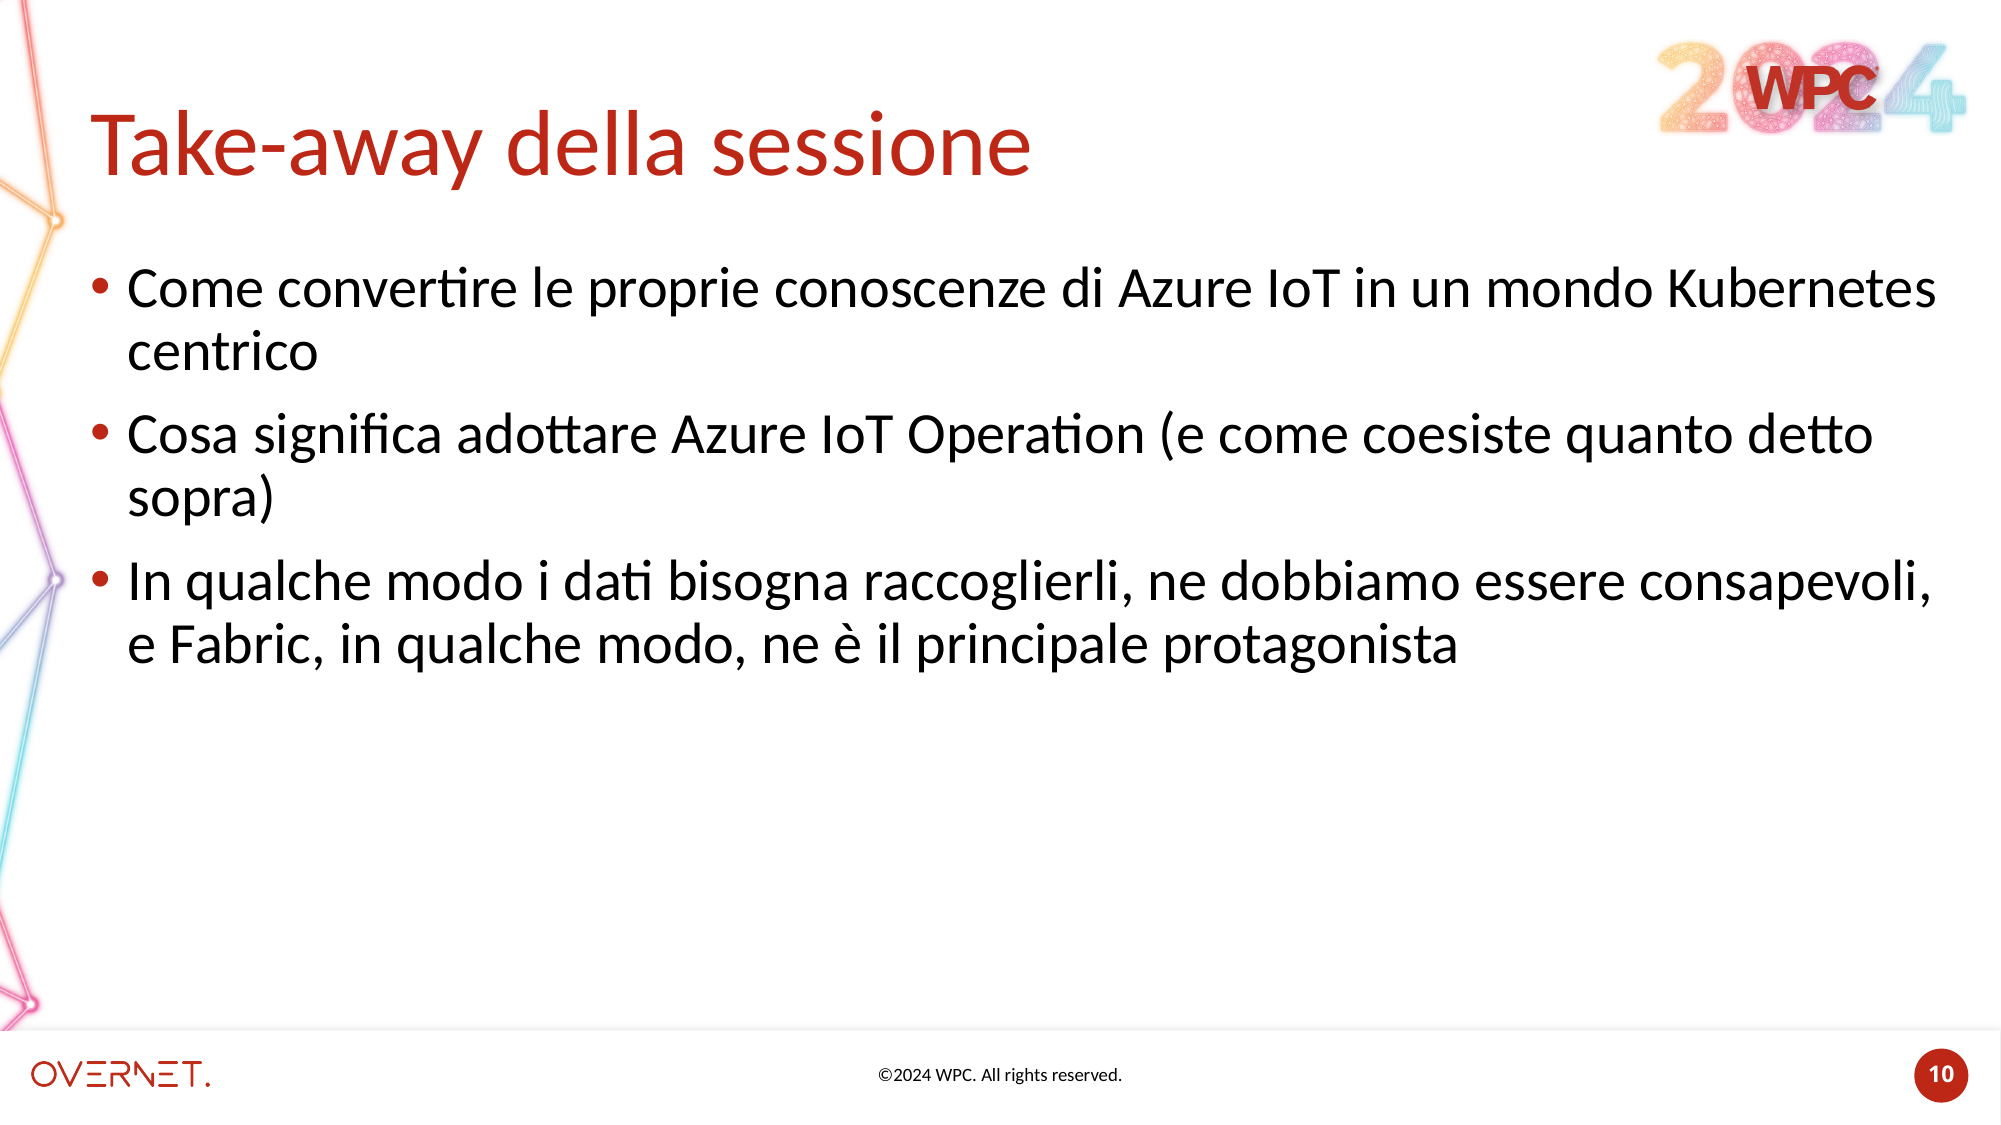

# Take-away della sessione
Come convertire le proprie conoscenze di Azure IoT in un mondo Kubernetes centrico
Cosa significa adottare Azure IoT Operation (e come coesiste quanto detto sopra)
In qualche modo i dati bisogna raccoglierli, ne dobbiamo essere consapevoli, e Fabric, in qualche modo, ne è il principale protagonista